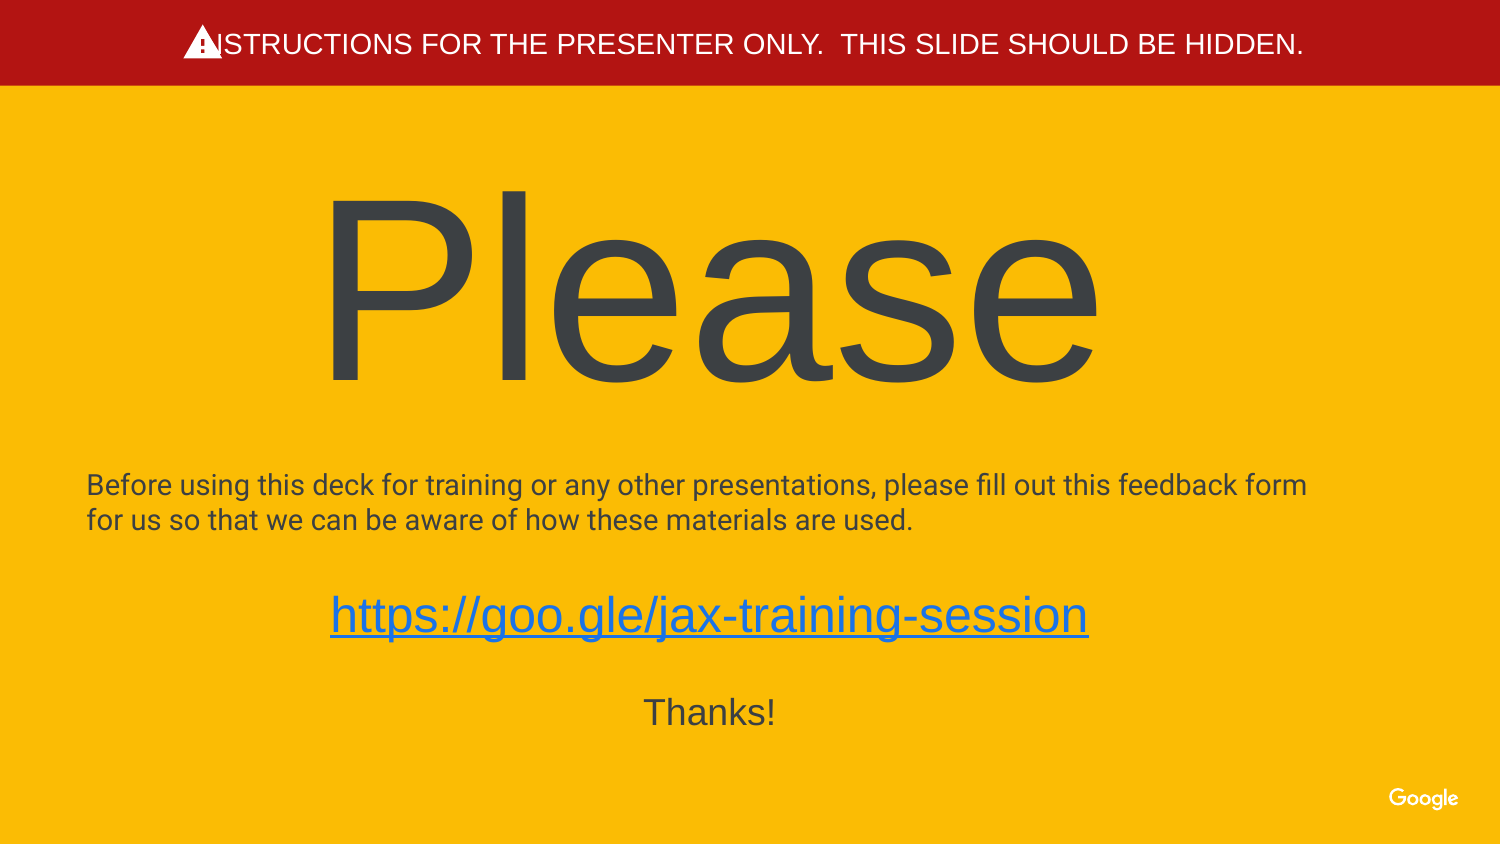

# Please
Before using this deck for training or any other presentations, please fill out this feedback form for us so that we can be aware of how these materials are used.
https://goo.gle/jax-training-session
Thanks!